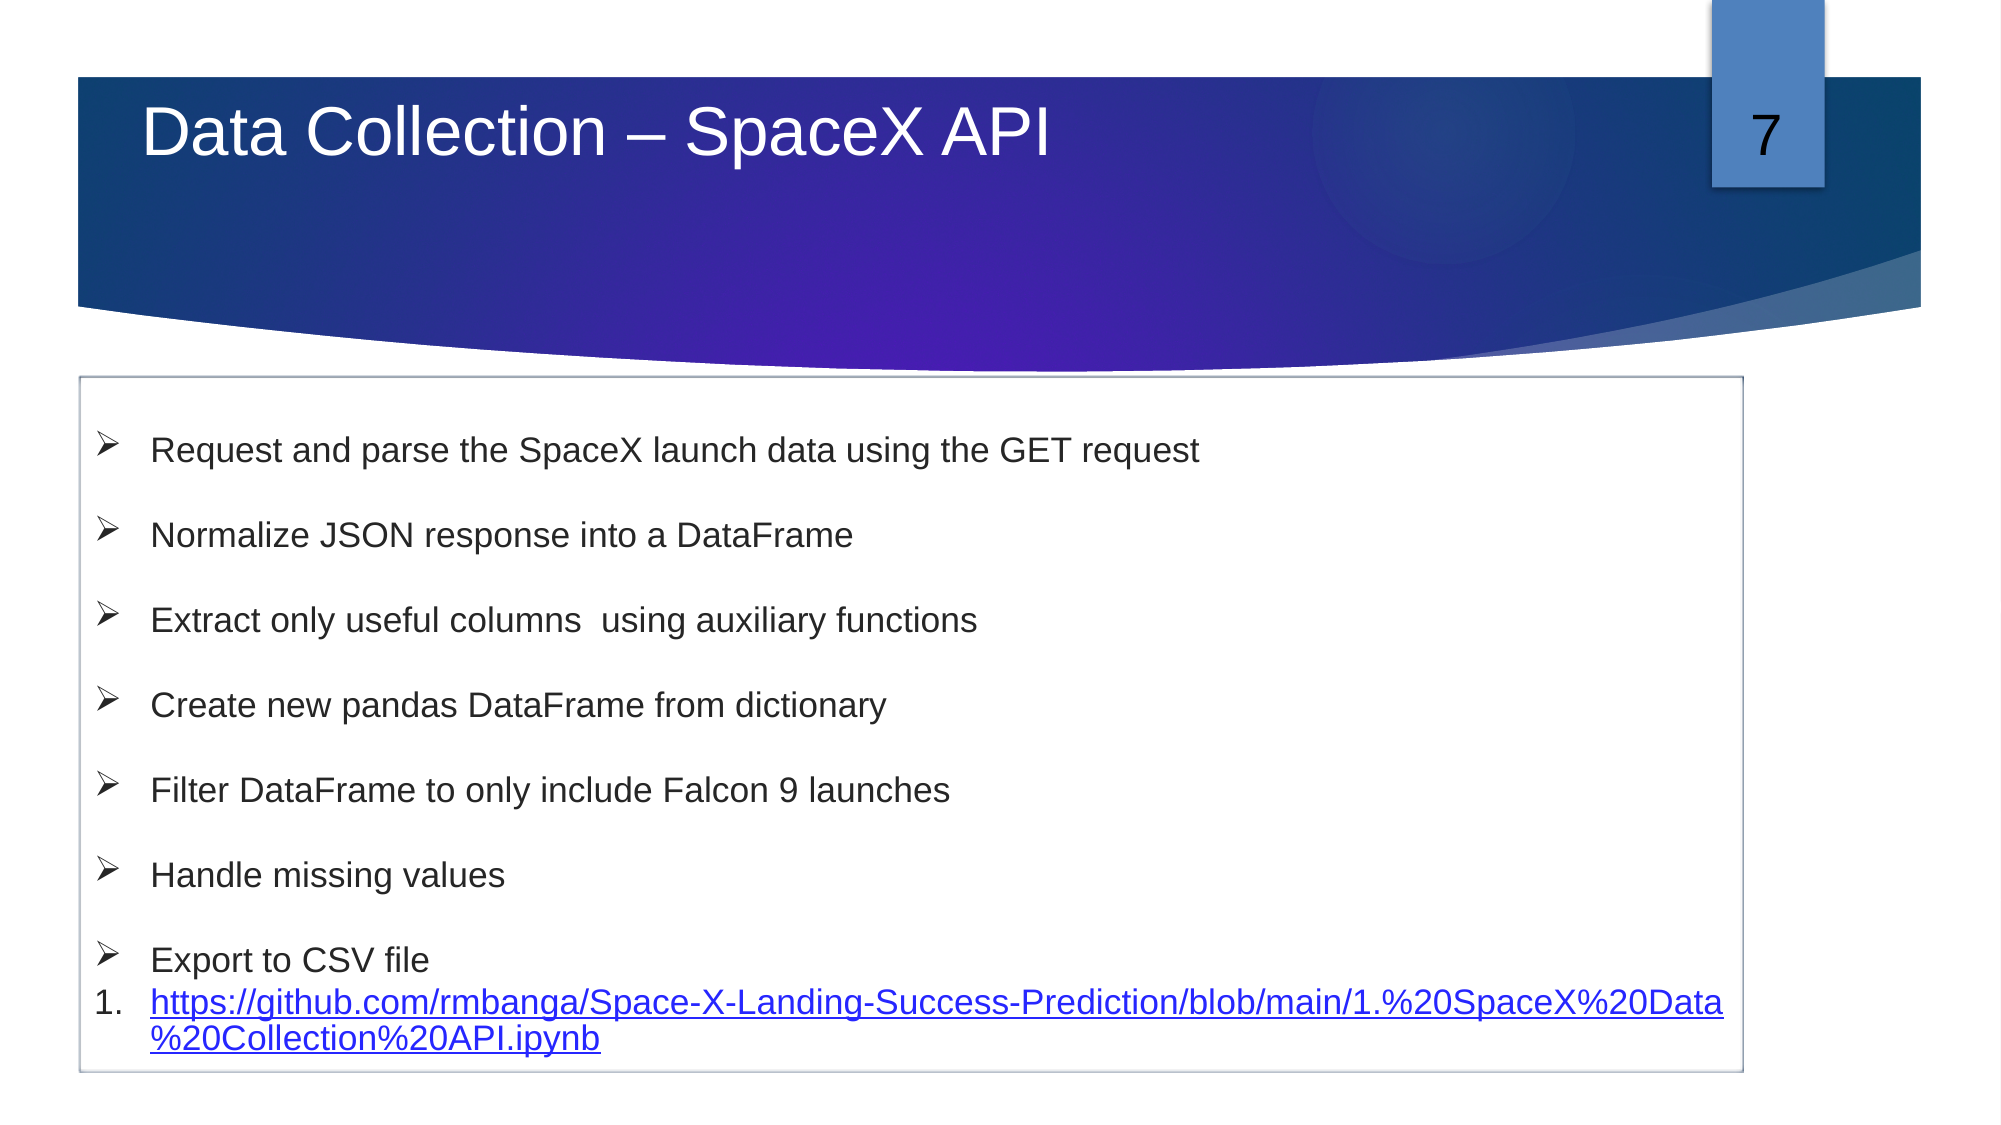

7
Data Collection – SpaceX API
Request and parse the SpaceX launch data using the GET request
Normalize JSON response into a DataFrame
Extract only useful columns  using auxiliary functions
Create new pandas DataFrame from dictionary
Filter DataFrame to only include Falcon 9 launches
Handle missing values
Export to CSV file
https://github.com/rmbanga/Space-X-Landing-Success-Prediction/blob/main/1.%20SpaceX%20Data%20Collection%20API.ipynb